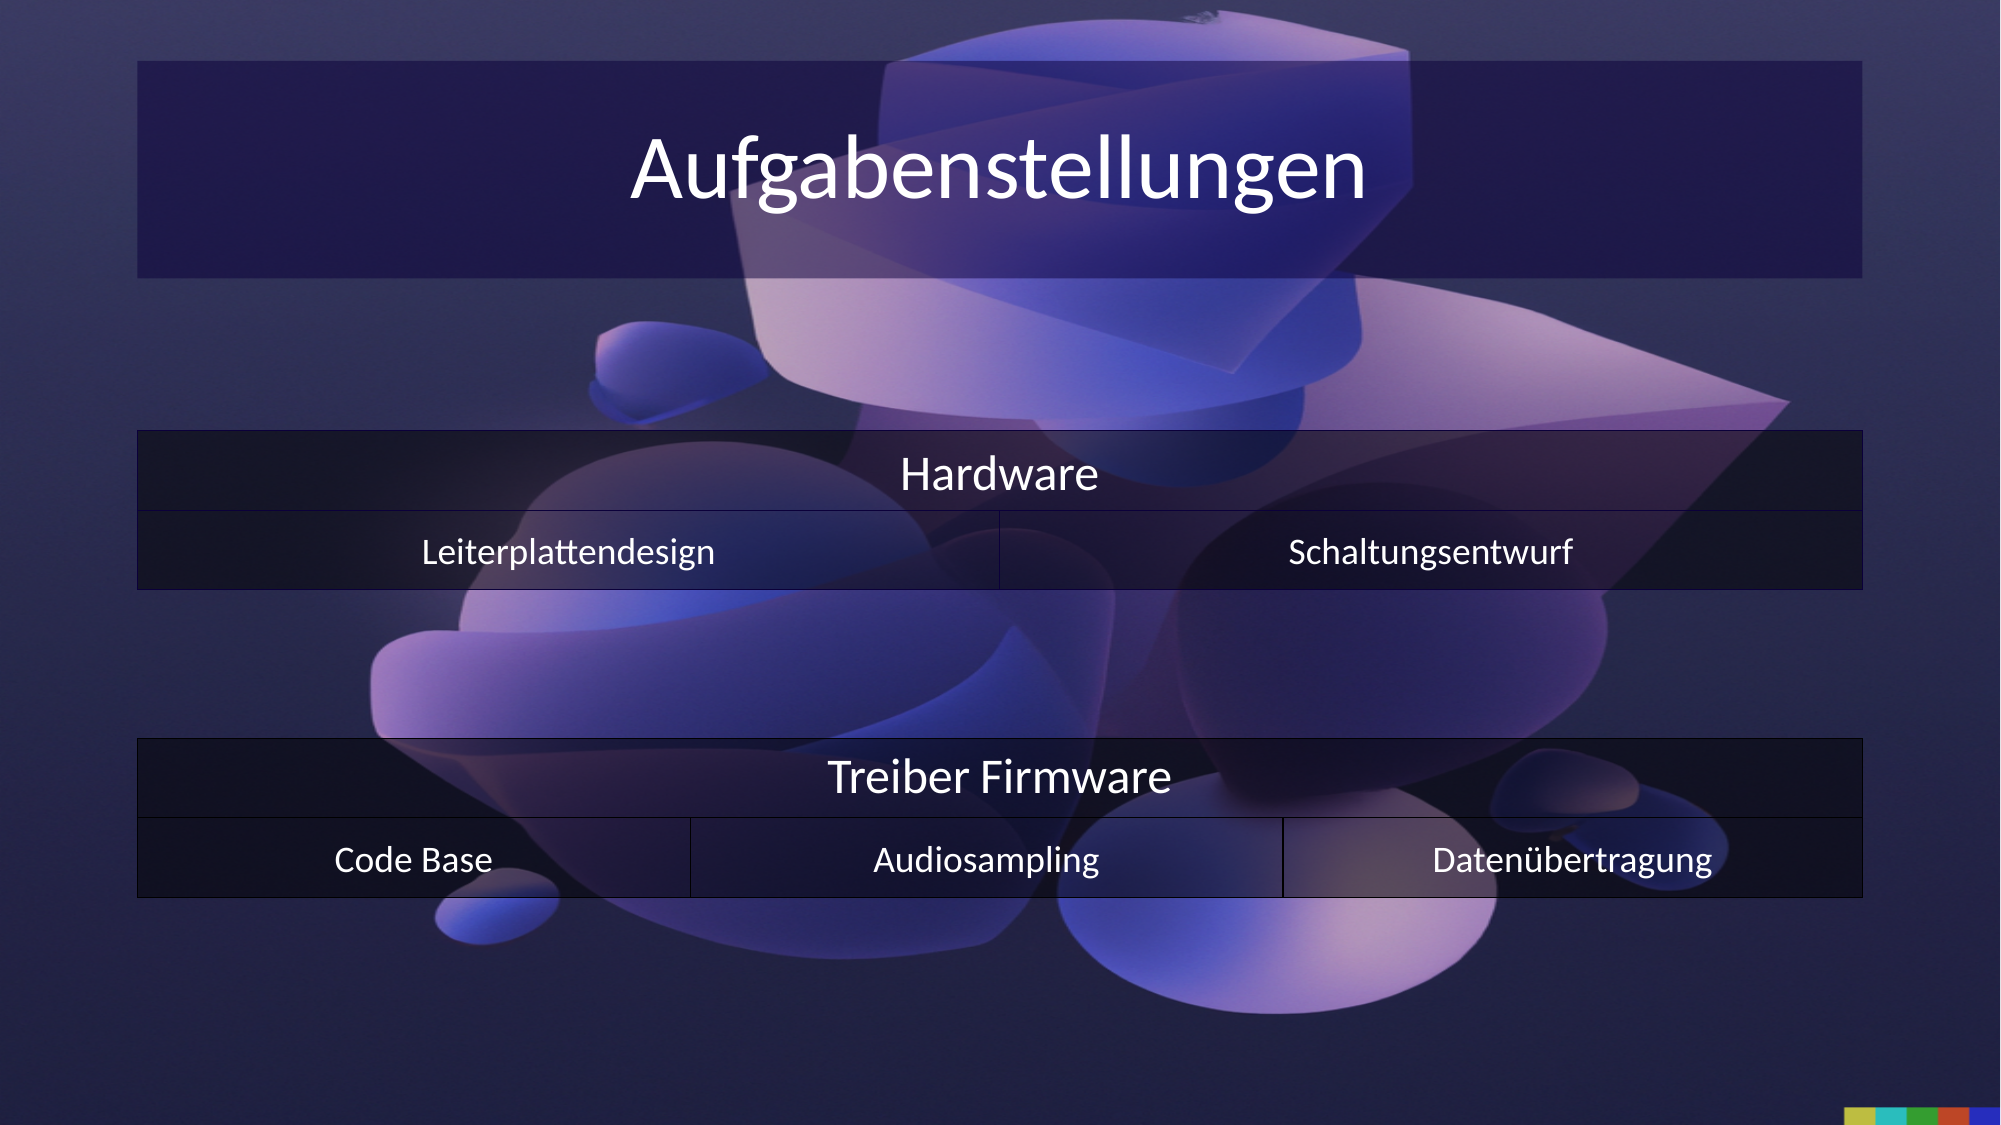

# Aufgabenstellungen

Hardware

Leiterplattendesign

Schaltungsentwurf

Treiber Firmware

Code Base

Audiosampling

Datenübertragung